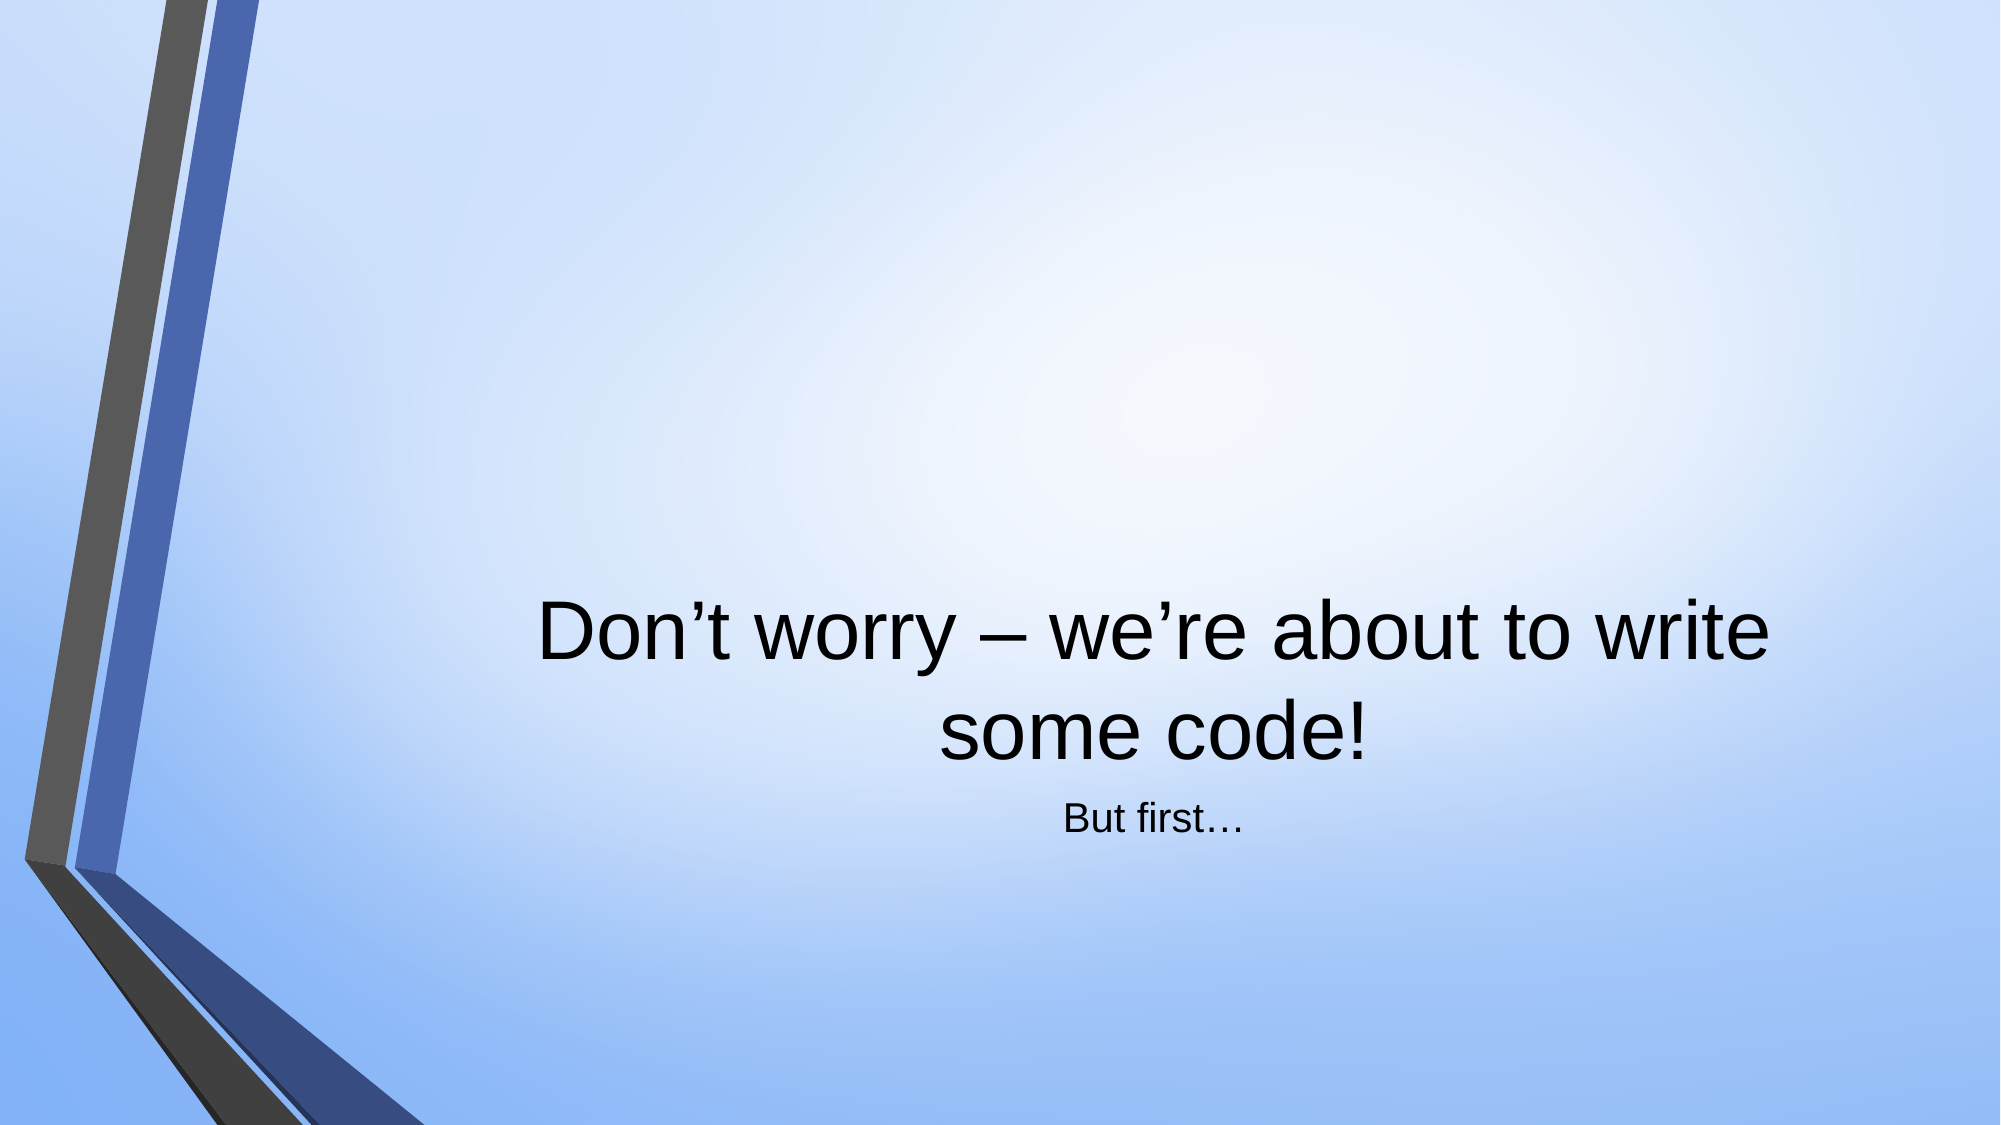

# Don’t worry – we’re about to write some code!
But first…